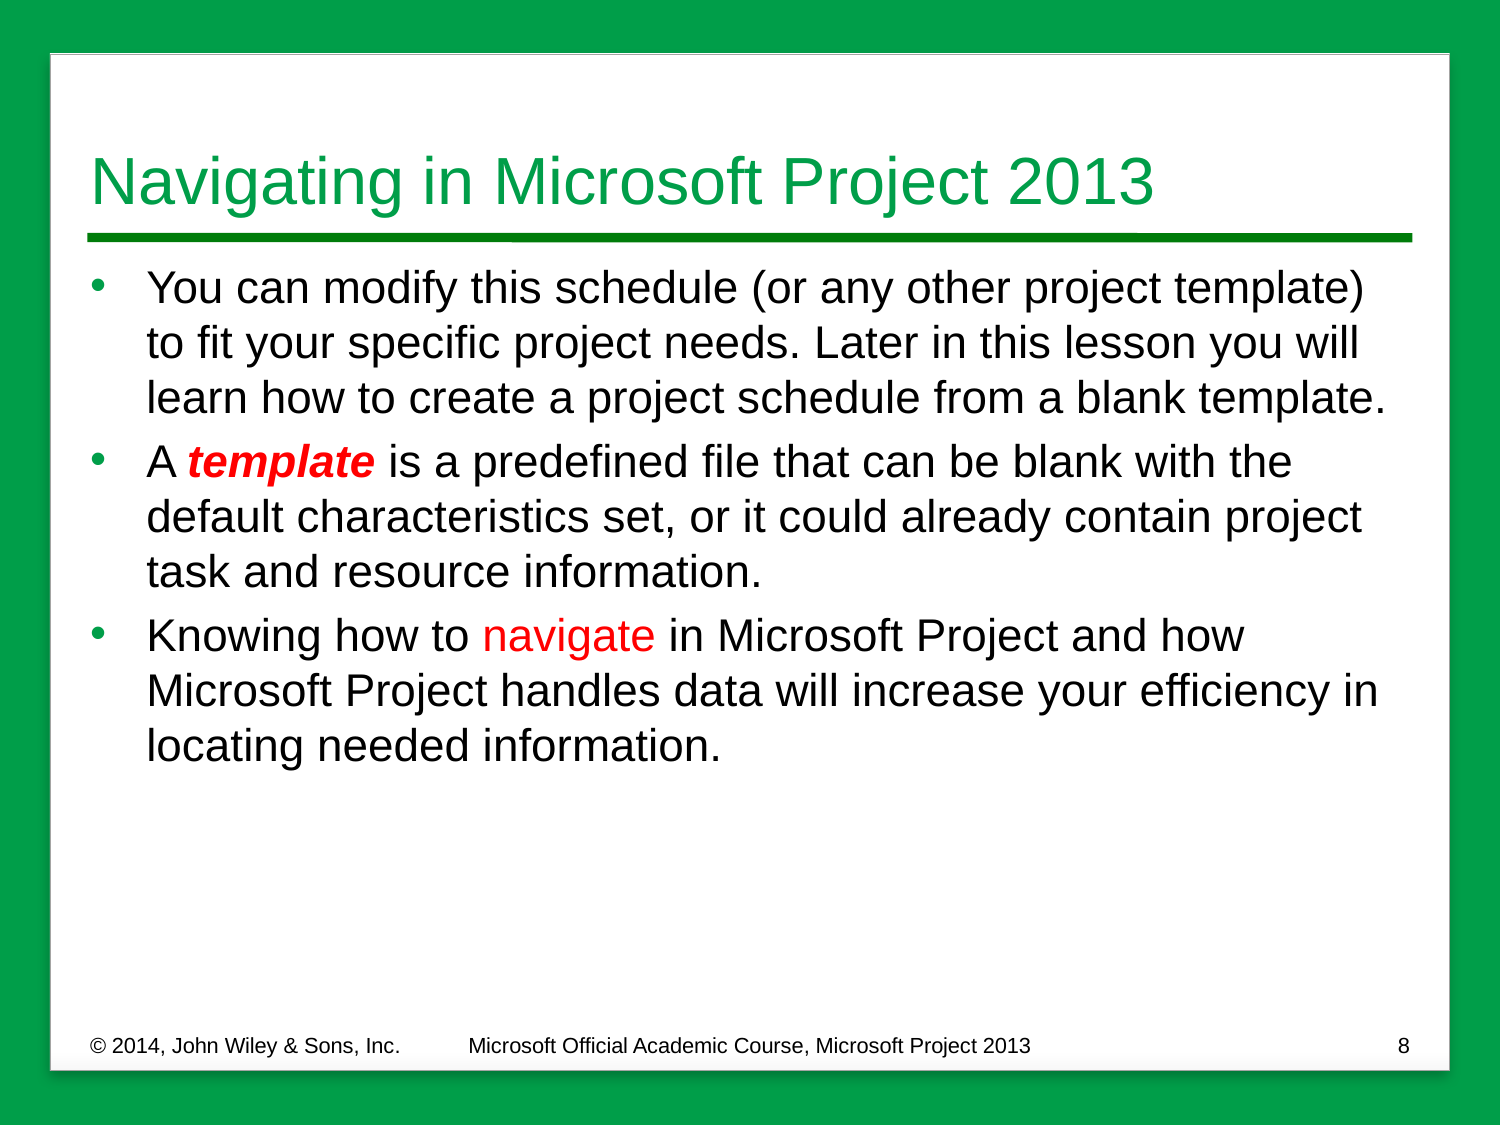

# Navigating in Microsoft Project 2013
You can modify this schedule (or any other project template) to fit your specific project needs. Later in this lesson you will learn how to create a project schedule from a blank template.
A template is a predefined file that can be blank with the default characteristics set, or it could already contain project task and resource information.
Knowing how to navigate in Microsoft Project and how Microsoft Project handles data will increase your efficiency in locating needed information.
© 2014, John Wiley & Sons, Inc.
Microsoft Official Academic Course, Microsoft Project 2013
8